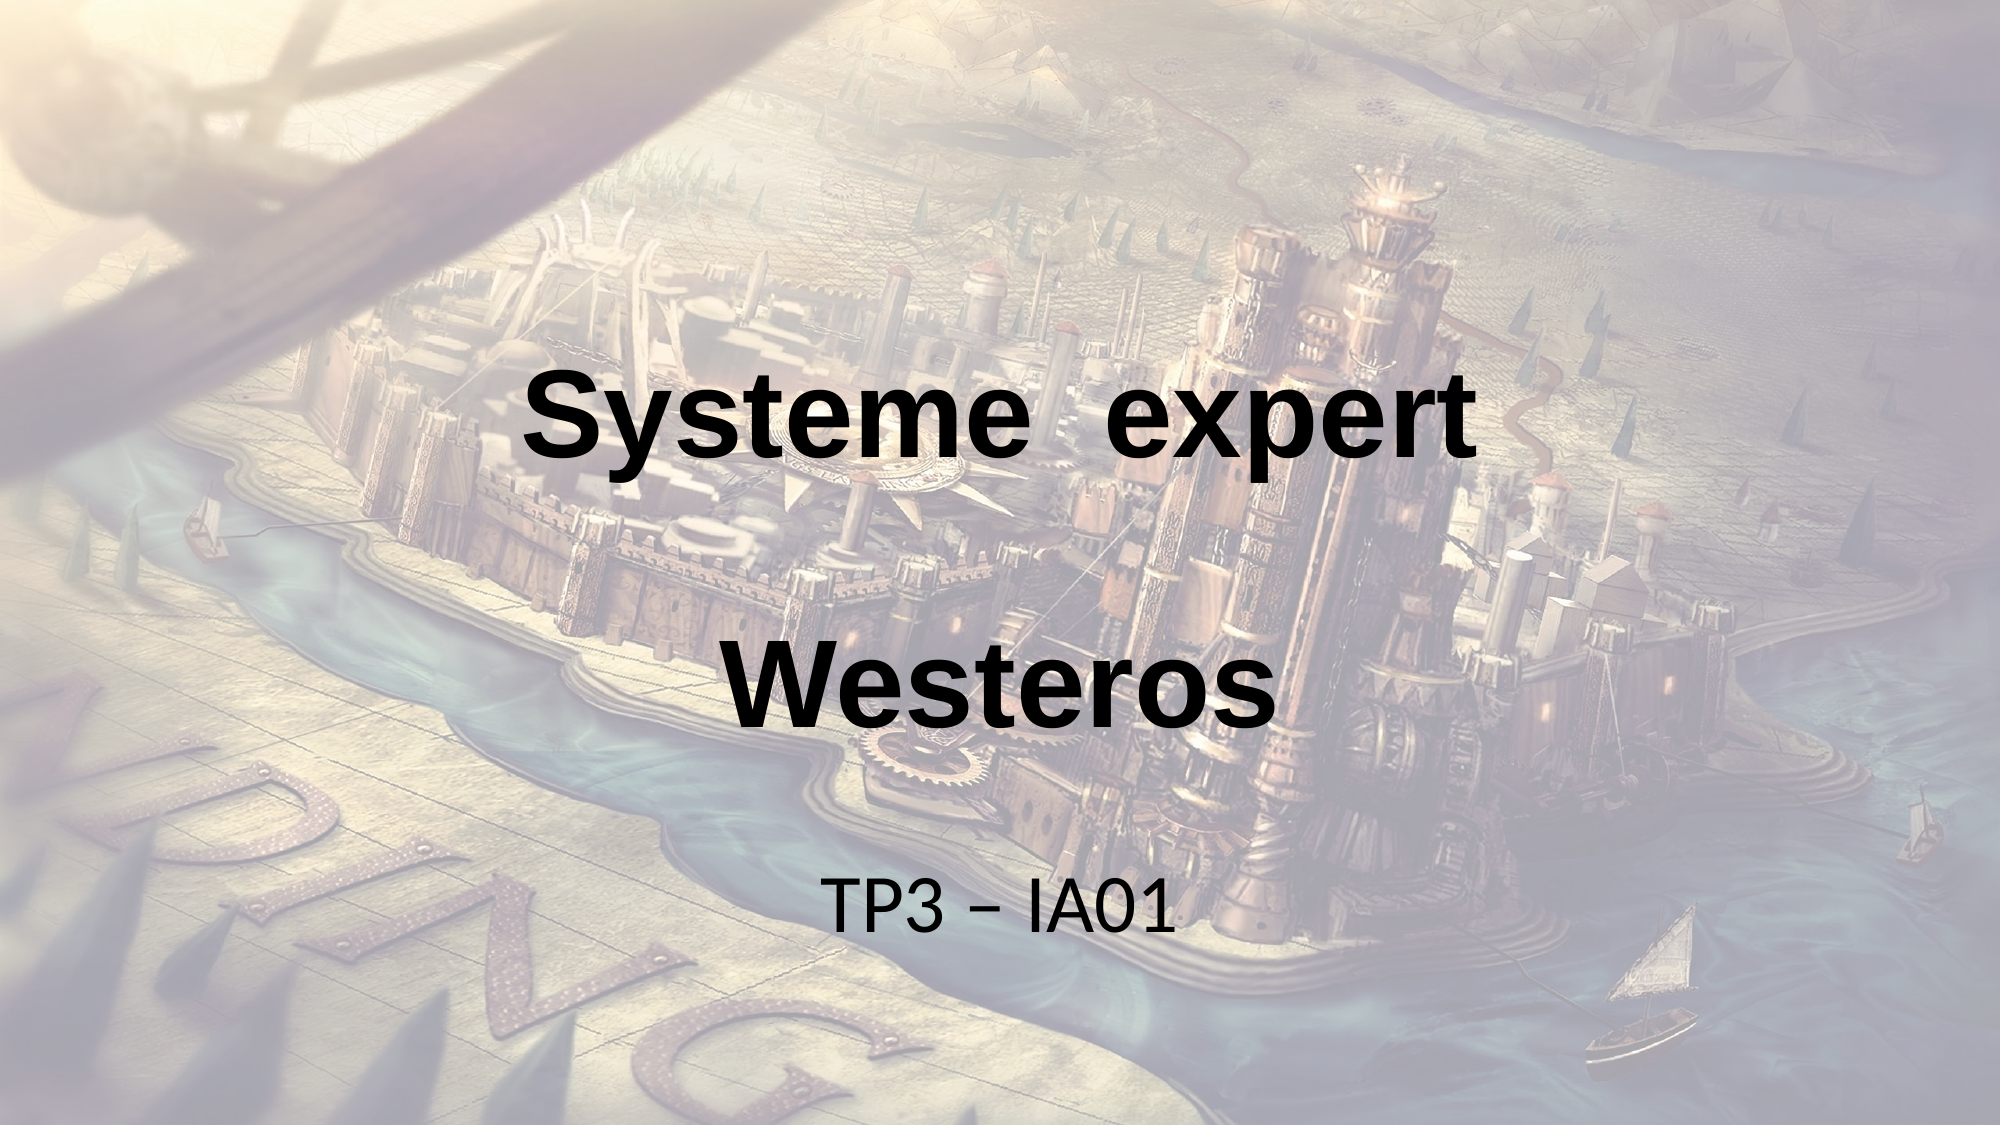

# Systeme  expert Westeros
TP3 – IA01